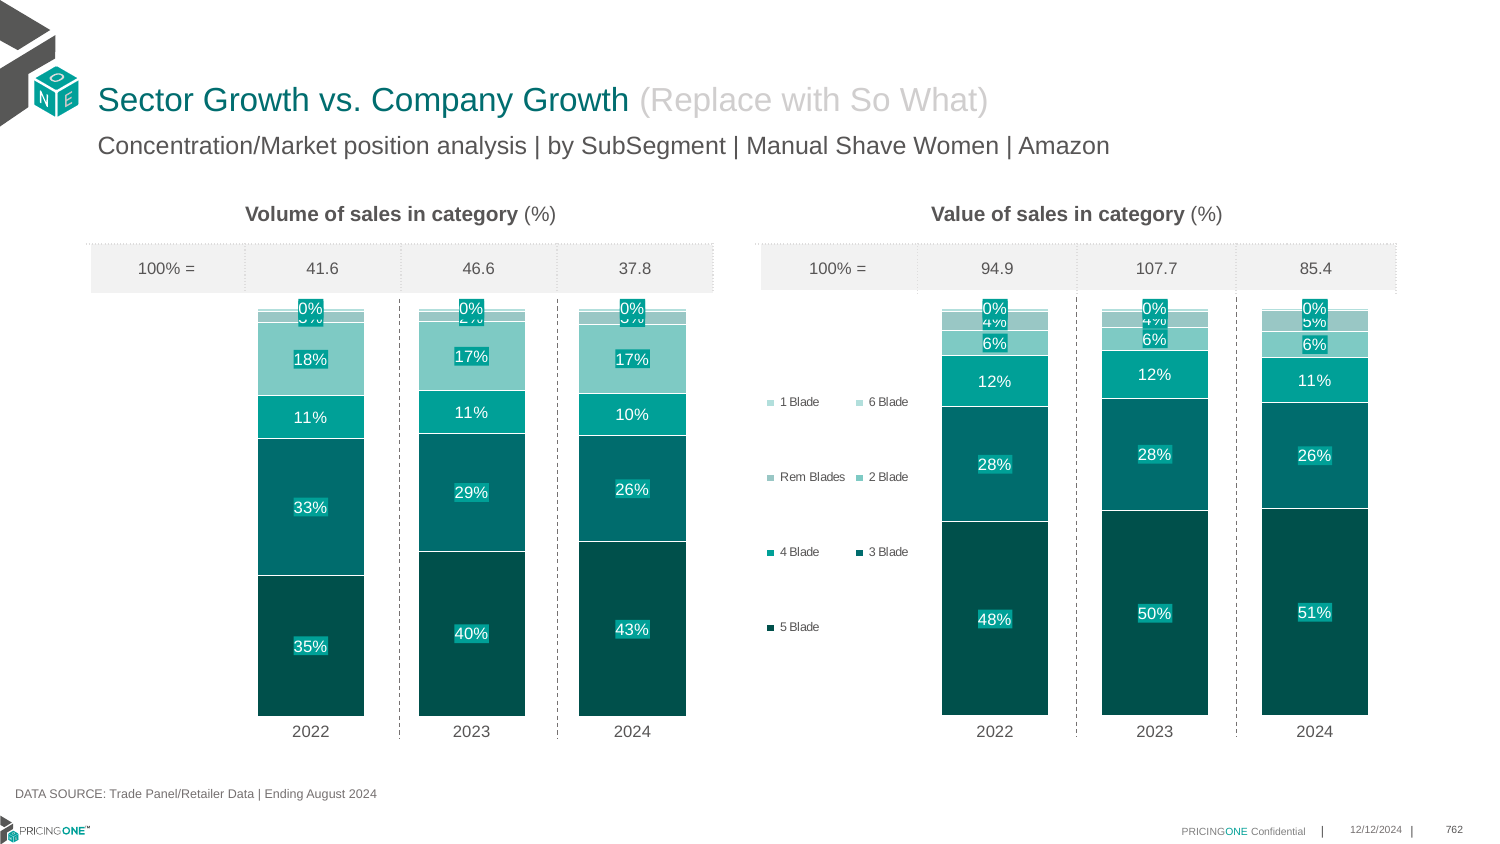

# Sector Growth vs. Company Growth (Replace with So What)
Concentration/Market position analysis | by SubSegment | Manual Shave Women | Amazon
| Volume of sales in category (%) |  |  |  |
| --- | --- | --- | --- |
| 100% = | 41.6 | 46.6 | 37.8 |
| Value of sales in category (%) |  |  |  |
| --- | --- | --- | --- |
| 100% = | 94.9 | 107.7 | 85.4 |

### Chart

| Category | 5 Blade | 3 Blade | 4 Blade | 2 Blade | Rem Blades | 6 Blade | 1 Blade |
|---|---|---|---|---|---|---|---|
| 2022 | 0.3460825732539529 | 0.3330392202066103 | 0.1056135044849928 | 0.1790464782557335 | 0.026364961280099818 | 0.007362692304382278 | 0.002490570214228367 |
| 2023 | 0.40487100151196576 | 0.28632890900447805 | 0.10605408216058682 | 0.16801704701218306 | 0.024785713677376642 | 0.007459751868053974 | 0.0024834947653556965 |
| 2024 | 0.42707664116162697 | 0.26001641068267056 | 0.10376381266226578 | 0.16904518097027174 | 0.032029964791005075 | 0.005838105259795684 | 0.0022298844723641874 |

### Chart

| Category | 5 Blade | 3 Blade | 4 Blade | 2 Blade | Rem Blades | 6 Blade | 1 Blade |
|---|---|---|---|---|---|---|---|
| 2022 | 0.47516484030648265 | 0.28360134872431236 | 0.12431162880859366 | 0.062485160433816155 | 0.044805402316044574 | 0.008318281908208955 | 0.0013133375025416486 |
| 2023 | 0.5031719138981667 | 0.2759898482716835 | 0.11758761685170566 | 0.05545820607629798 | 0.03977434457328604 | 0.0070215625842875795 | 0.0009965077445725063 |
| 2024 | 0.5079258720221284 | 0.2598676322237089 | 0.11025448095220801 | 0.06415588069708054 | 0.052058739872051306 | 0.0042949993269050125 | 0.0014423949059178525 |
DATA SOURCE: Trade Panel/Retailer Data | Ending August 2024

12/12/2024
762